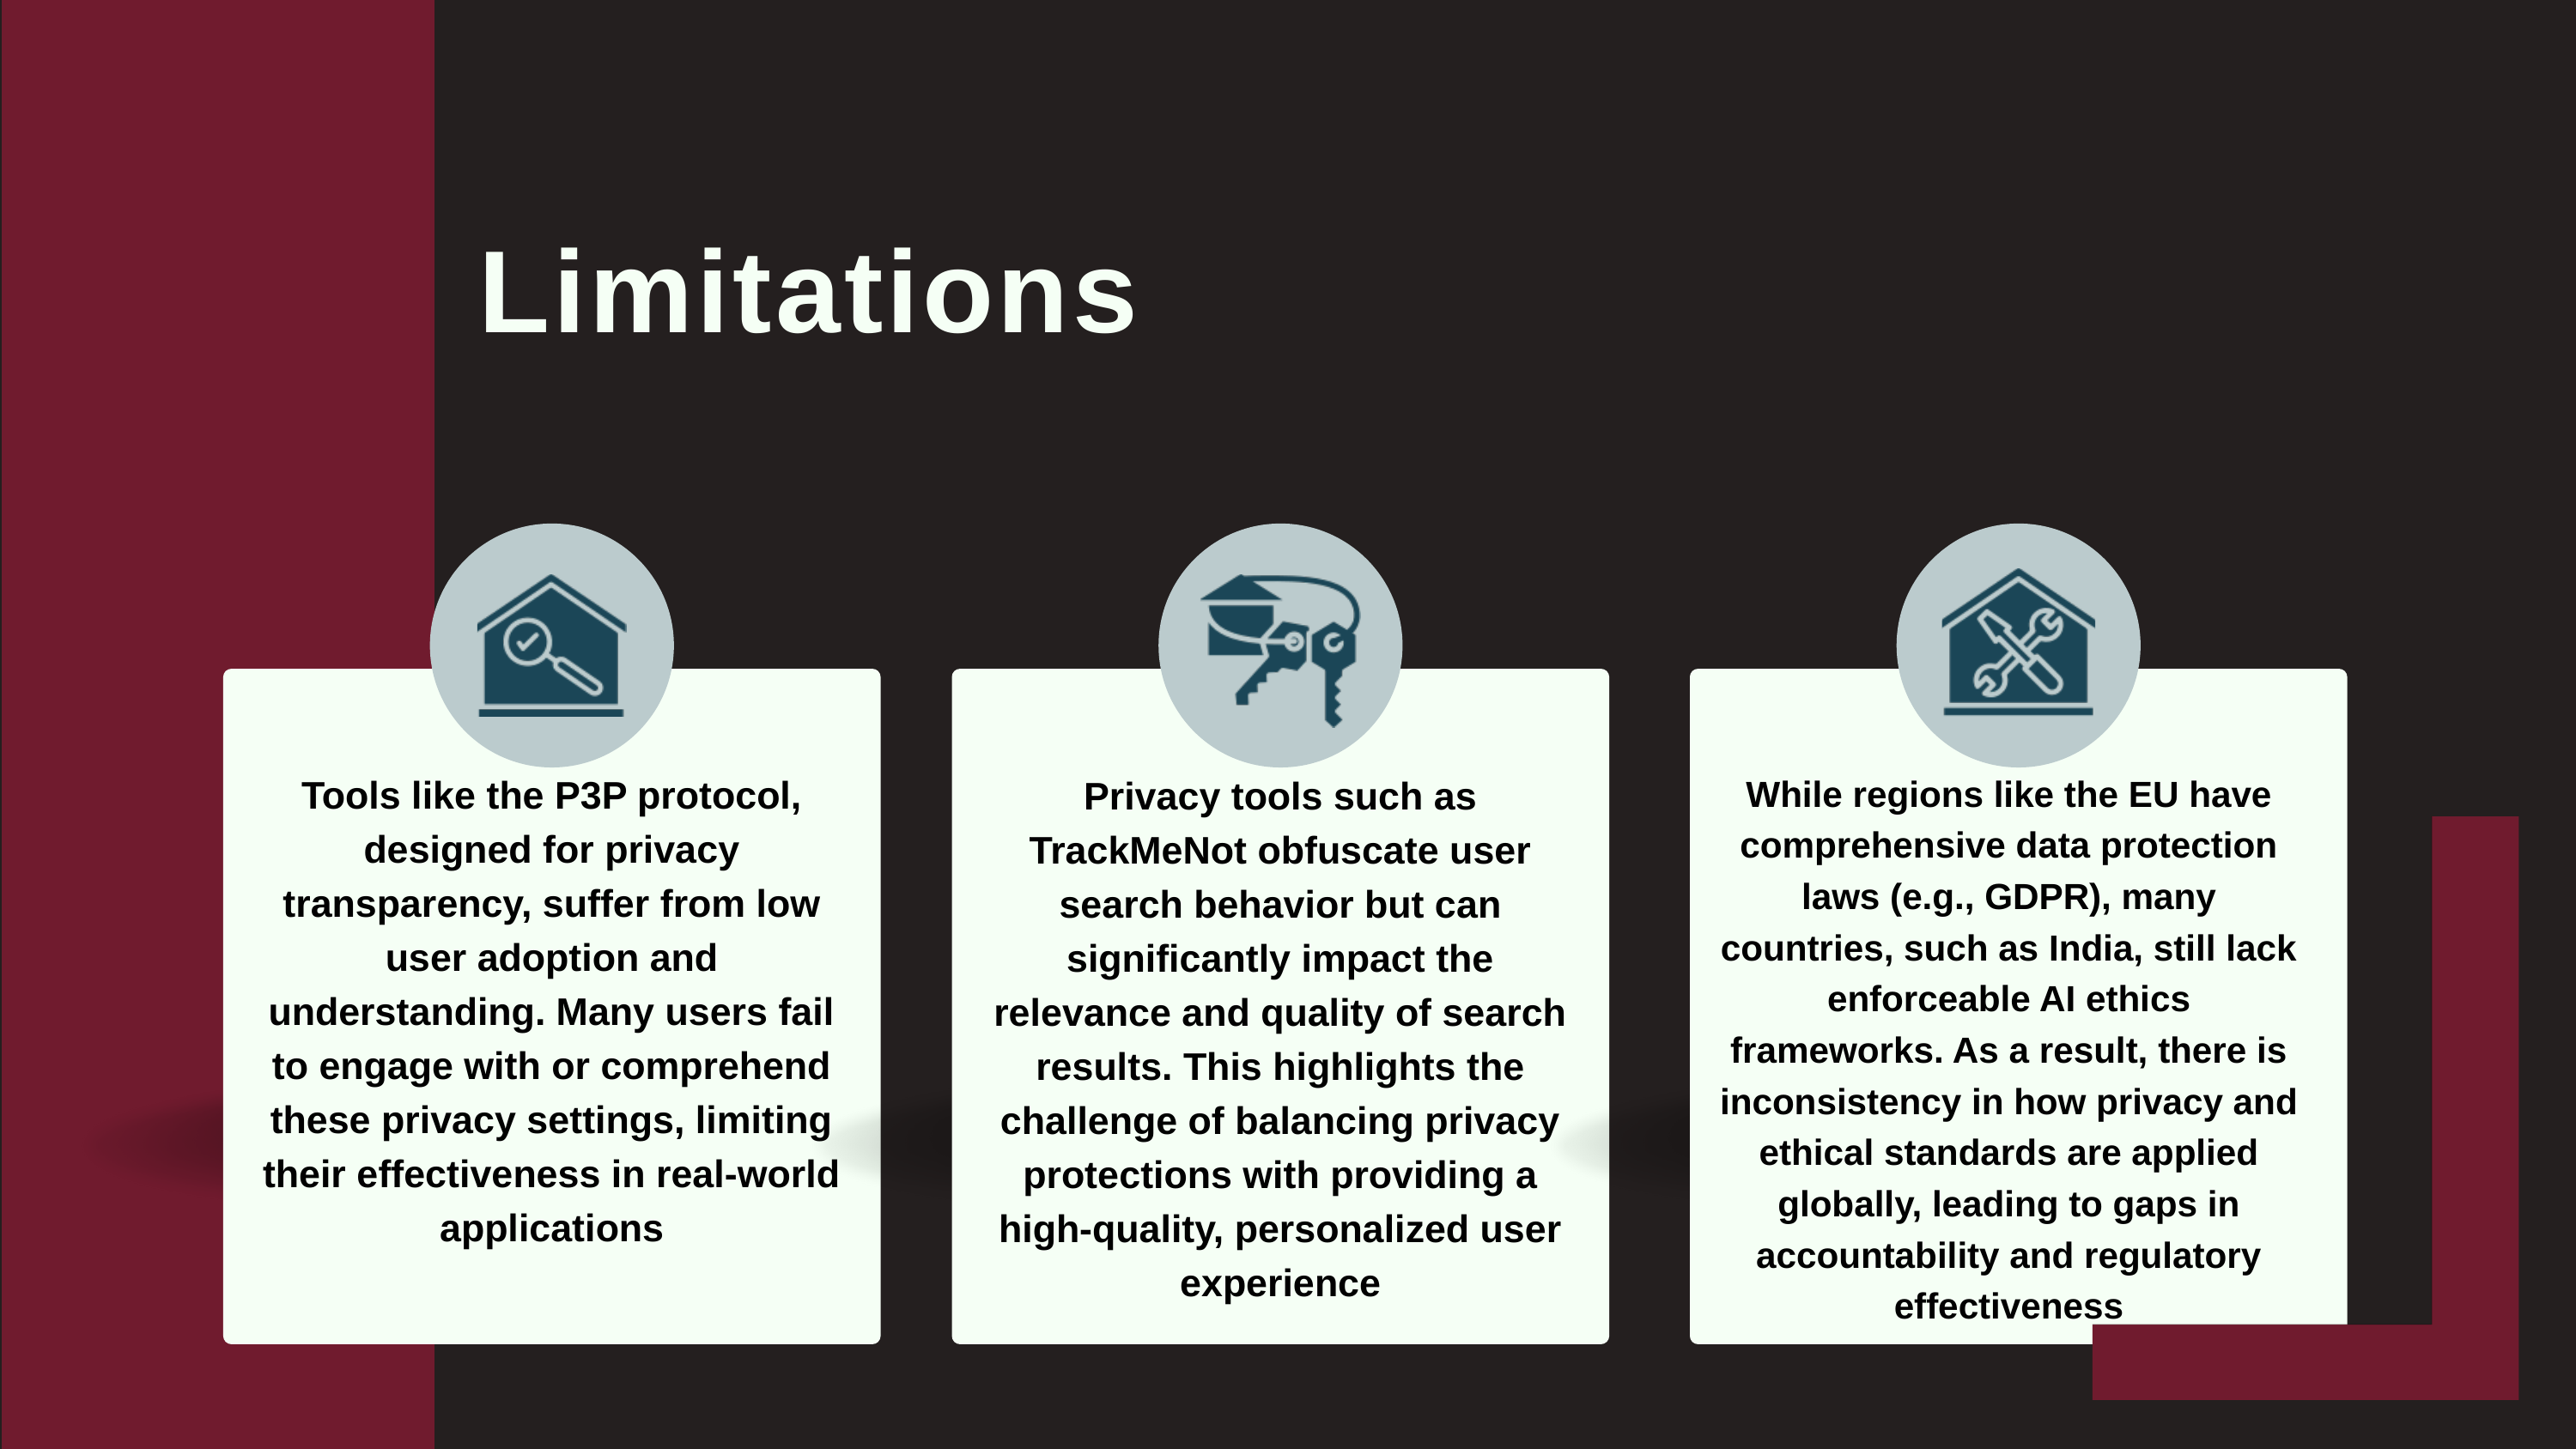

Limitations

Tools like the P3P protocol, designed for privacy transparency, suffer from low user adoption and understanding. Many users fail to engage with or comprehend these privacy settings, limiting their effectiveness in real-world applications
Privacy tools such as TrackMeNot obfuscate user search behavior but can significantly impact the relevance and quality of search results. This highlights the challenge of balancing privacy protections with providing a high-quality, personalized user experience​
While regions like the EU have comprehensive data protection laws (e.g., GDPR), many countries, such as India, still lack enforceable AI ethics frameworks. As a result, there is inconsistency in how privacy and ethical standards are applied globally, leading to gaps in accountability and regulatory effectiveness